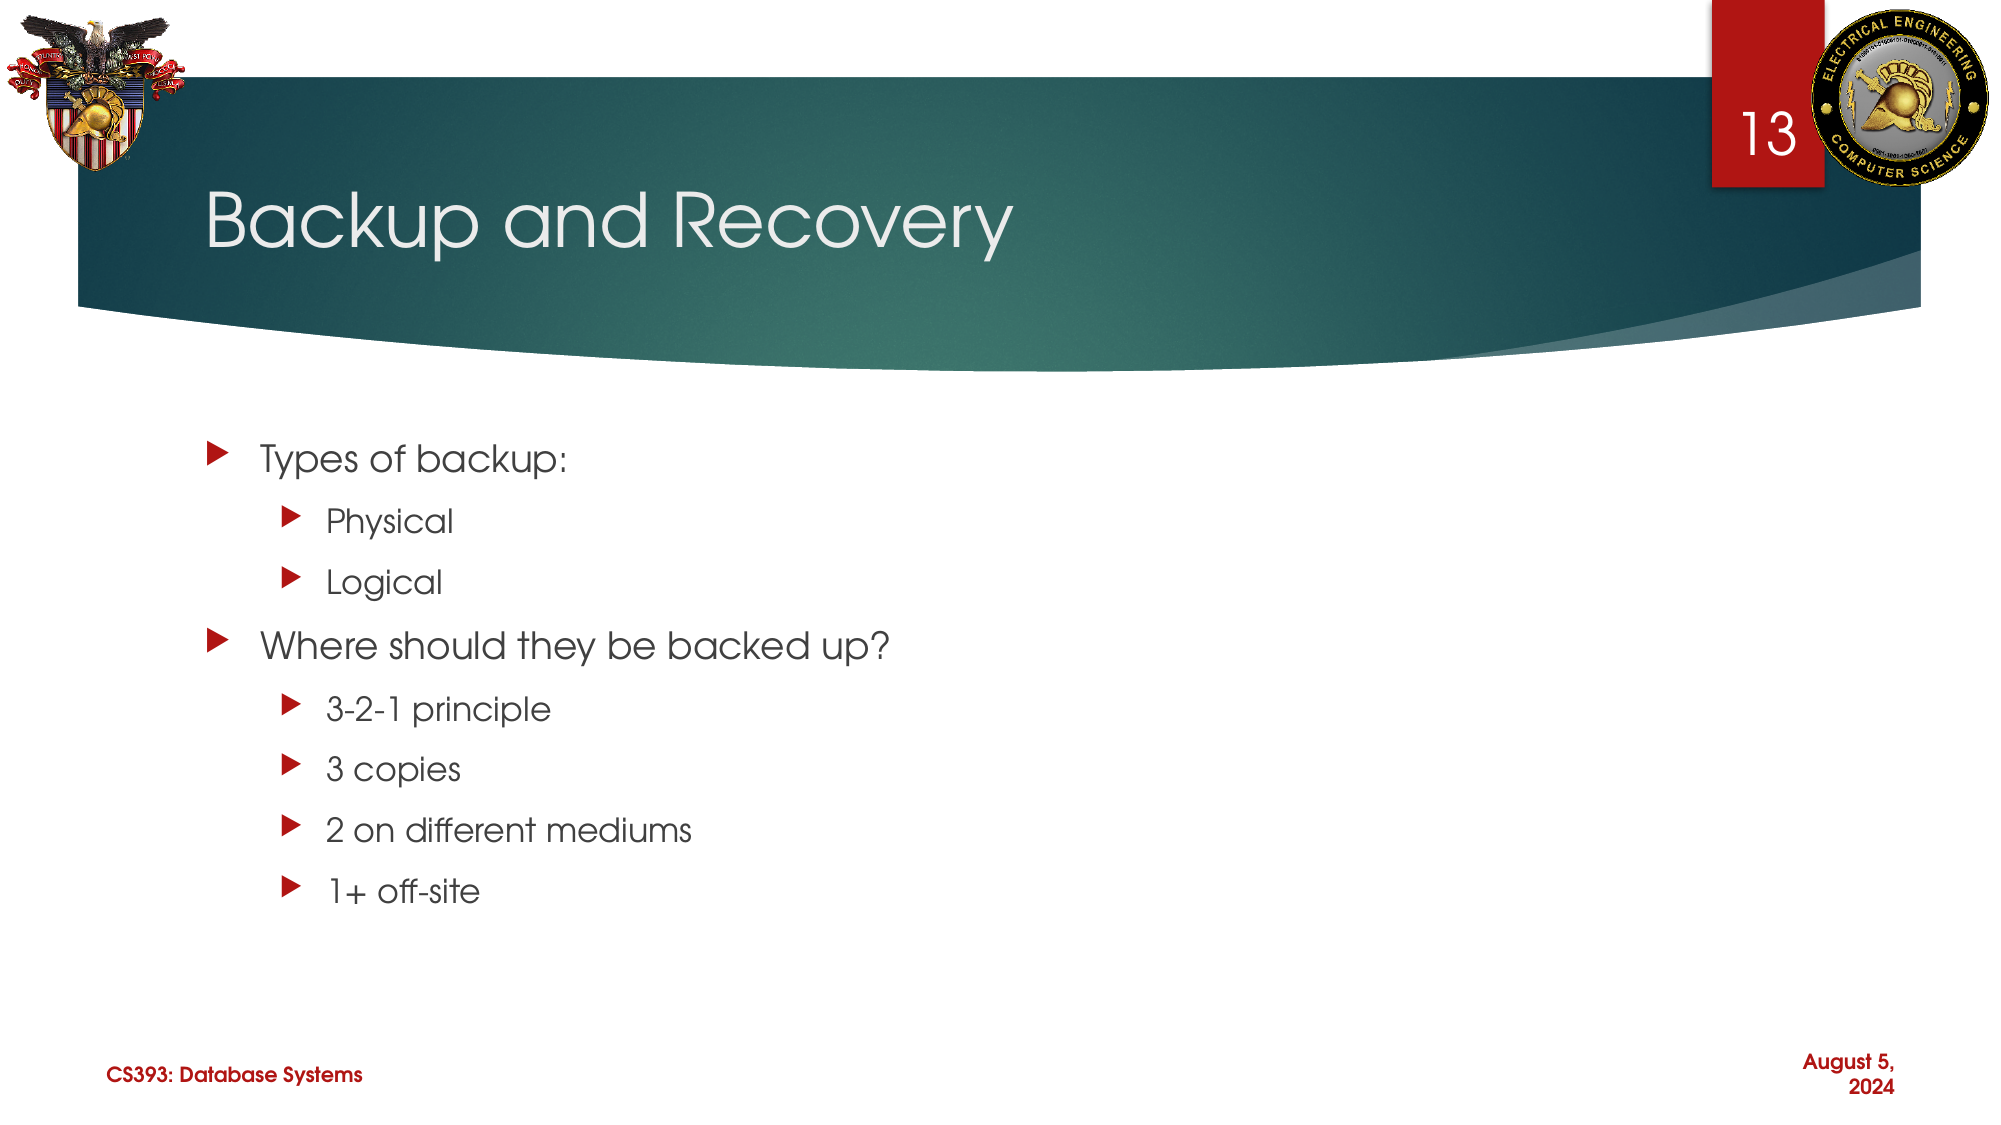

13
# Backup and Recovery
Types of backup:
Physical
Logical
Where should they be backed up?
3-2-1 principle
3 copies
2 on different mediums
1+ off-site
CS393: Database Systems
August 5, 2024